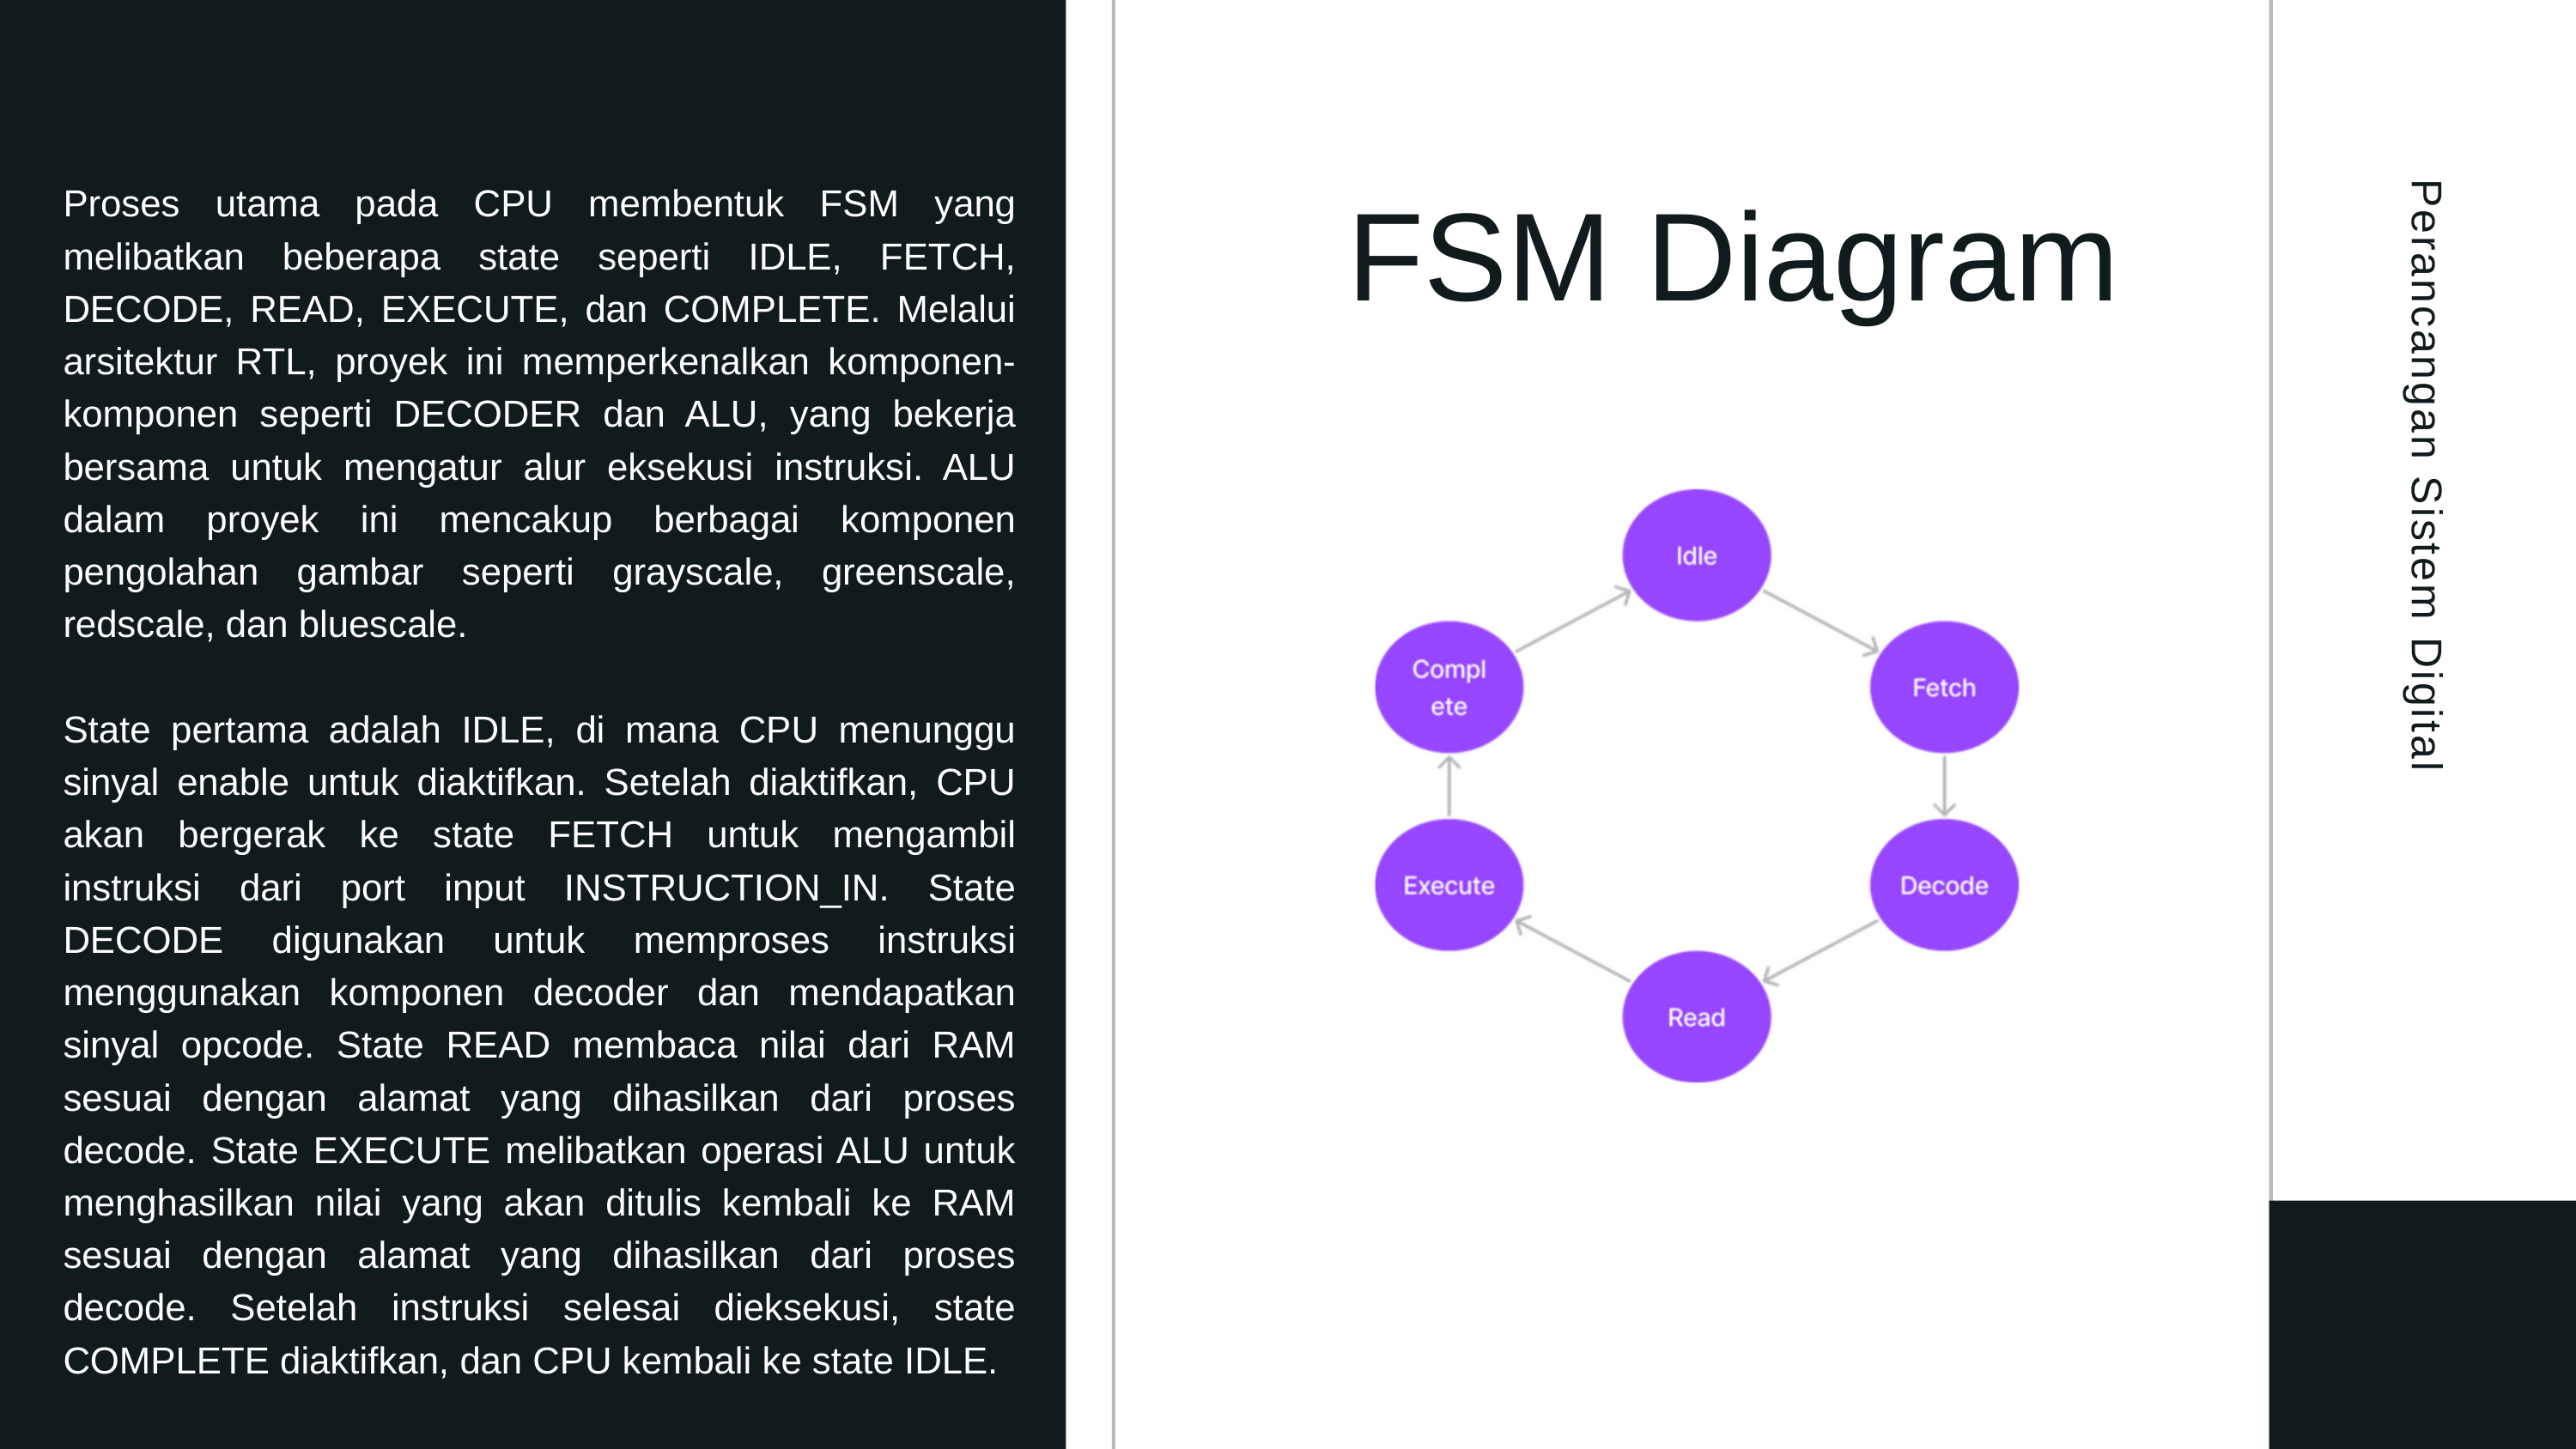

Proses utama pada CPU membentuk FSM yang melibatkan beberapa state seperti IDLE, FETCH, DECODE, READ, EXECUTE, dan COMPLETE. Melalui arsitektur RTL, proyek ini memperkenalkan komponen-komponen seperti DECODER dan ALU, yang bekerja bersama untuk mengatur alur eksekusi instruksi. ALU dalam proyek ini mencakup berbagai komponen pengolahan gambar seperti grayscale, greenscale, redscale, dan bluescale.

State pertama adalah IDLE, di mana CPU menunggu sinyal enable untuk diaktifkan. Setelah diaktifkan, CPU akan bergerak ke state FETCH untuk mengambil instruksi dari port input INSTRUCTION_IN. State DECODE digunakan untuk memproses instruksi menggunakan komponen decoder dan mendapatkan sinyal opcode. State READ membaca nilai dari RAM sesuai dengan alamat yang dihasilkan dari proses decode. State EXECUTE melibatkan operasi ALU untuk menghasilkan nilai yang akan ditulis kembali ke RAM sesuai dengan alamat yang dihasilkan dari proses decode. Setelah instruksi selesai dieksekusi, state COMPLETE diaktifkan, dan CPU kembali ke state IDLE.
FSM Diagram

Perancangan Sistem Digital